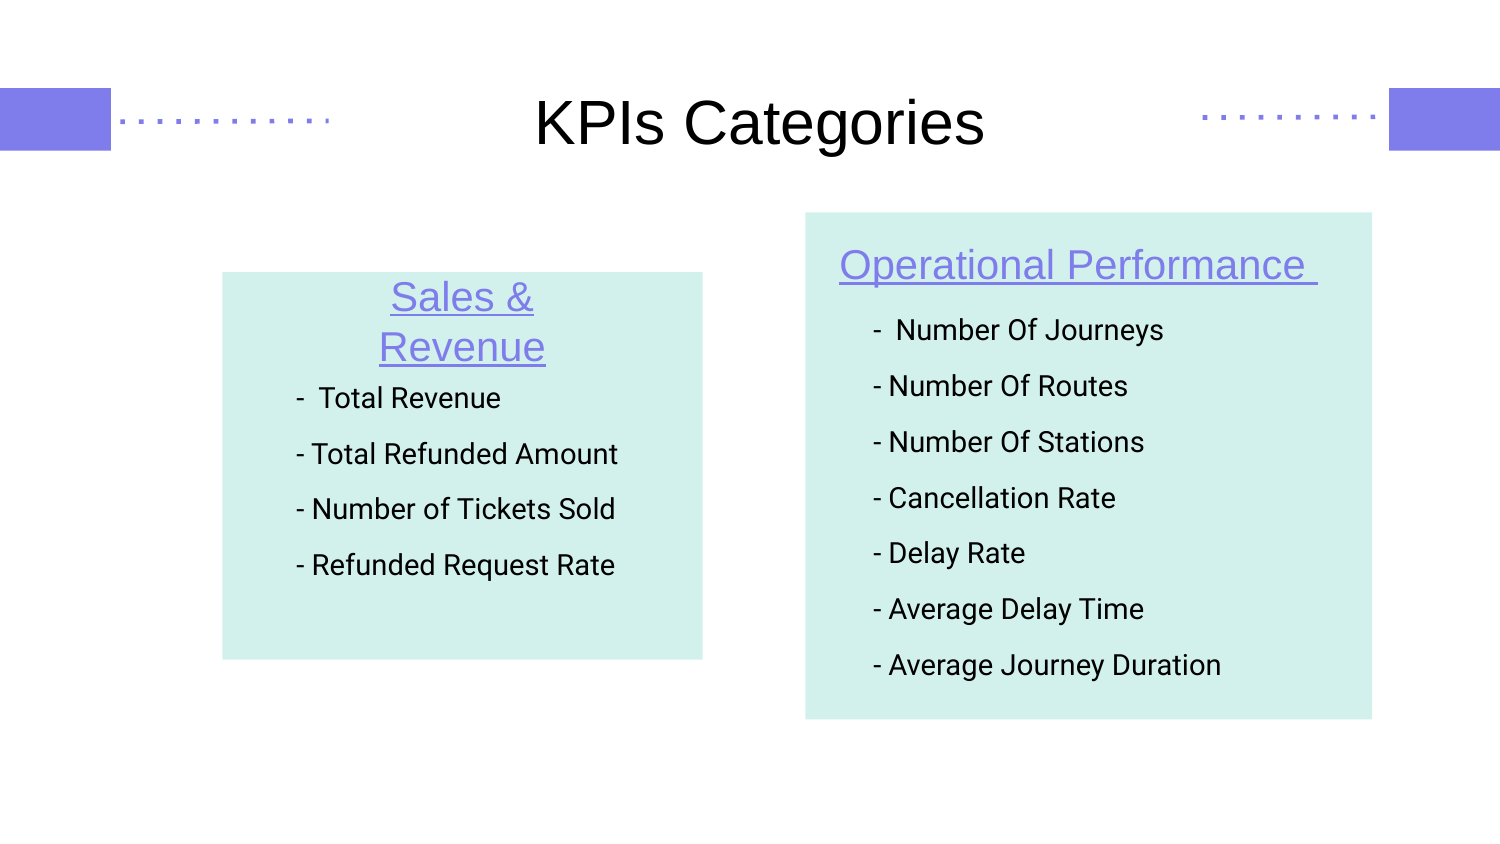

KPIs Categories

Operational Performance

# Sales & Revenue
-  Number Of Journeys
- Number Of Routes
- Number Of Stations
- Cancellation Rate
- Delay Rate
- Average Delay Time
- Average Journey Duration

-  Total Revenue
- Total Refunded Amount
- Number of Tickets Sold
- Refunded Request Rate